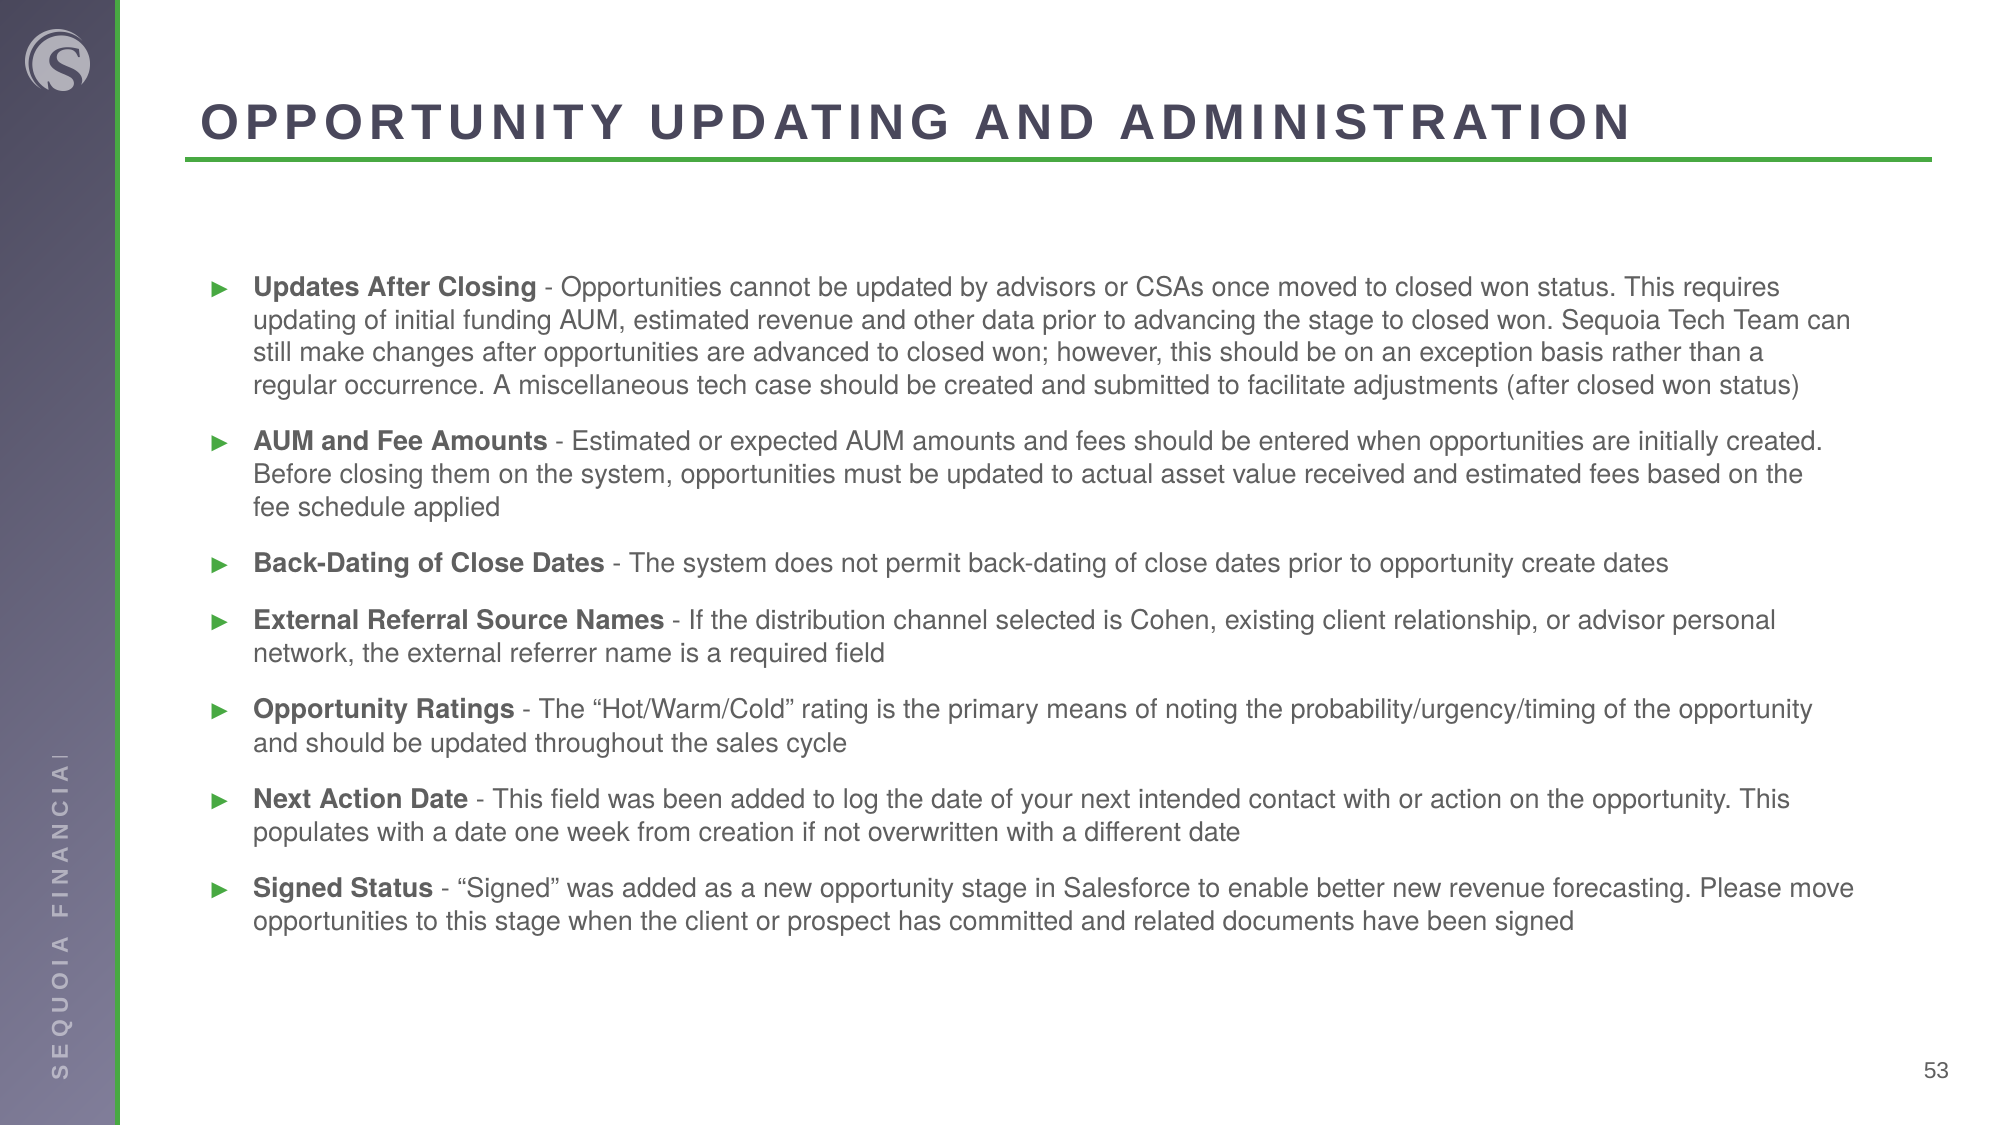

# OPPORTUNITY UPDATING AND ADMINISTRATION
Updates After Closing - Opportunities cannot be updated by advisors or CSAs once moved to closed won status. This requires updating of initial funding AUM, estimated revenue and other data prior to advancing the stage to closed won. Sequoia Tech Team can still make changes after opportunities are advanced to closed won; however, this should be on an exception basis rather than a regular occurrence. A miscellaneous tech case should be created and submitted to facilitate adjustments (after closed won status)
AUM and Fee Amounts - Estimated or expected AUM amounts and fees should be entered when opportunities are initially created. Before closing them on the system, opportunities must be updated to actual asset value received and estimated fees based on the fee schedule applied
Back-Dating of Close Dates - The system does not permit back-dating of close dates prior to opportunity create dates
External Referral Source Names - If the distribution channel selected is Cohen, existing client relationship, or advisor personal network, the external referrer name is a required field
Opportunity Ratings - The “Hot/Warm/Cold” rating is the primary means of noting the probability/urgency/timing of the opportunity and should be updated throughout the sales cycle
Next Action Date - This field was been added to log the date of your next intended contact with or action on the opportunity. This populates with a date one week from creation if not overwritten with a different date
Signed Status - “Signed” was added as a new opportunity stage in Salesforce to enable better new revenue forecasting. Please move opportunities to this stage when the client or prospect has committed and related documents have been signed
53